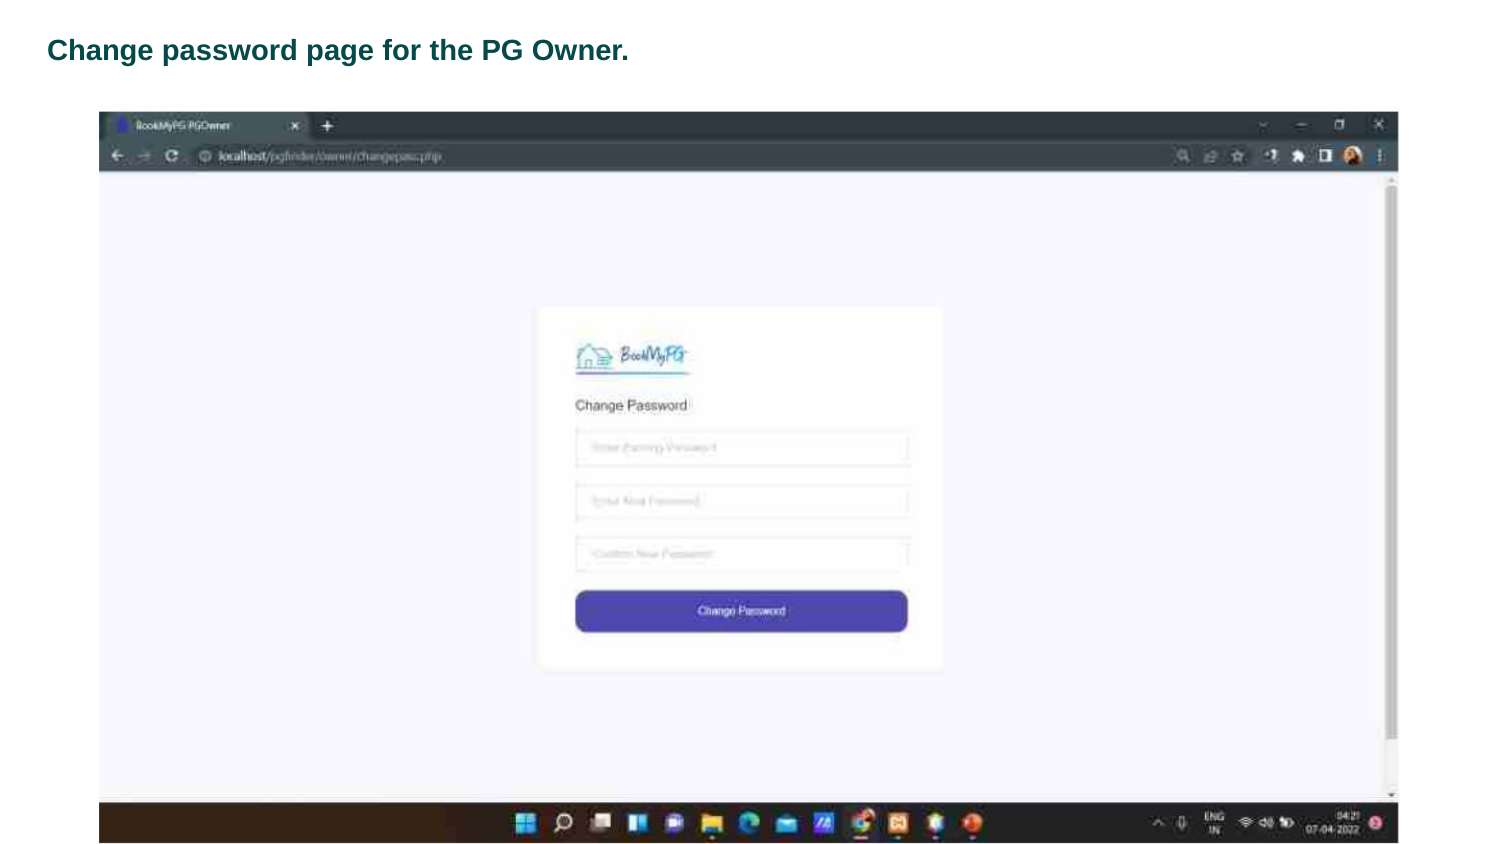

Change password page for the PG Owner.